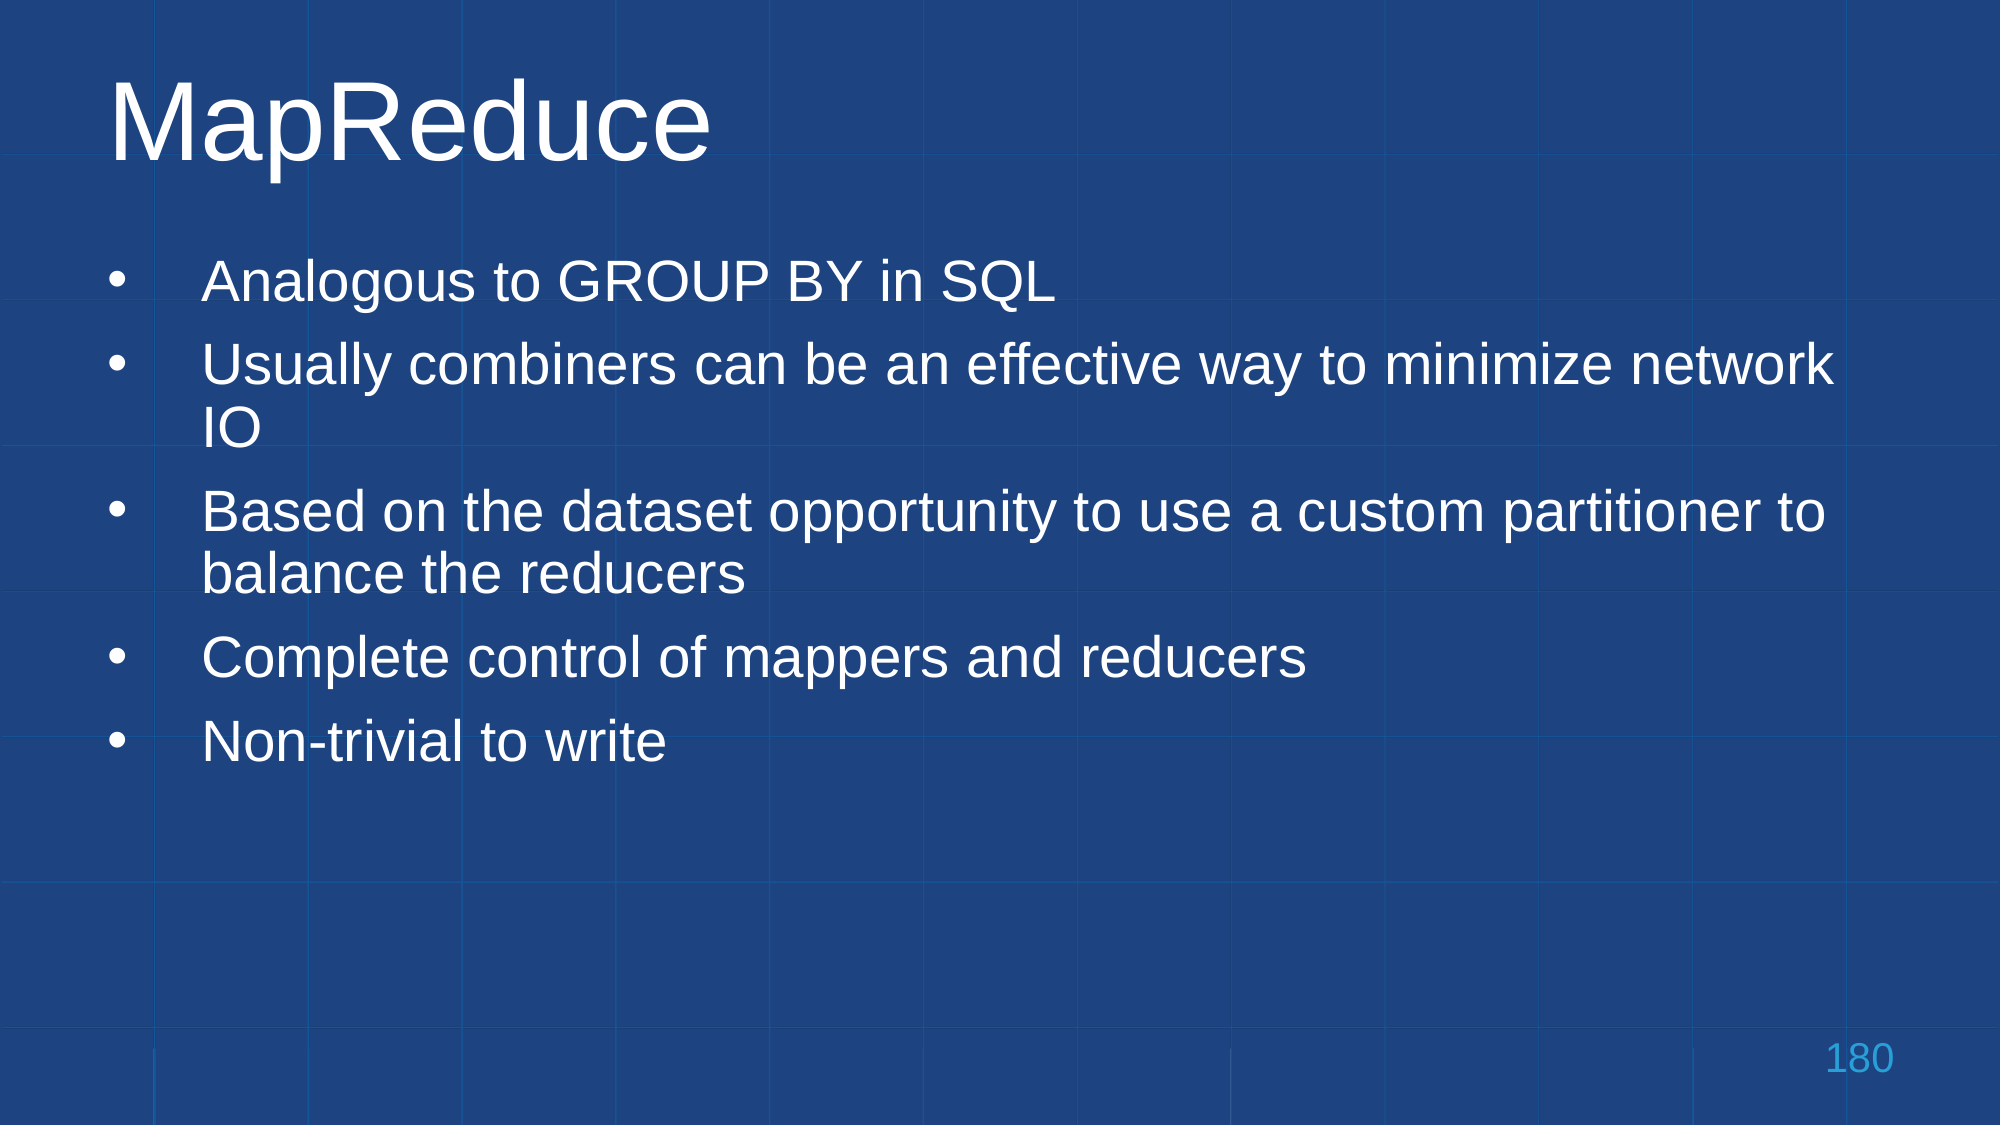

# MapReduce
Analogous to GROUP BY in SQL
Usually combiners can be an effective way to minimize network IO
Based on the dataset opportunity to use a custom partitioner to balance the reducers
Complete control of mappers and reducers
Non-trivial to write
180